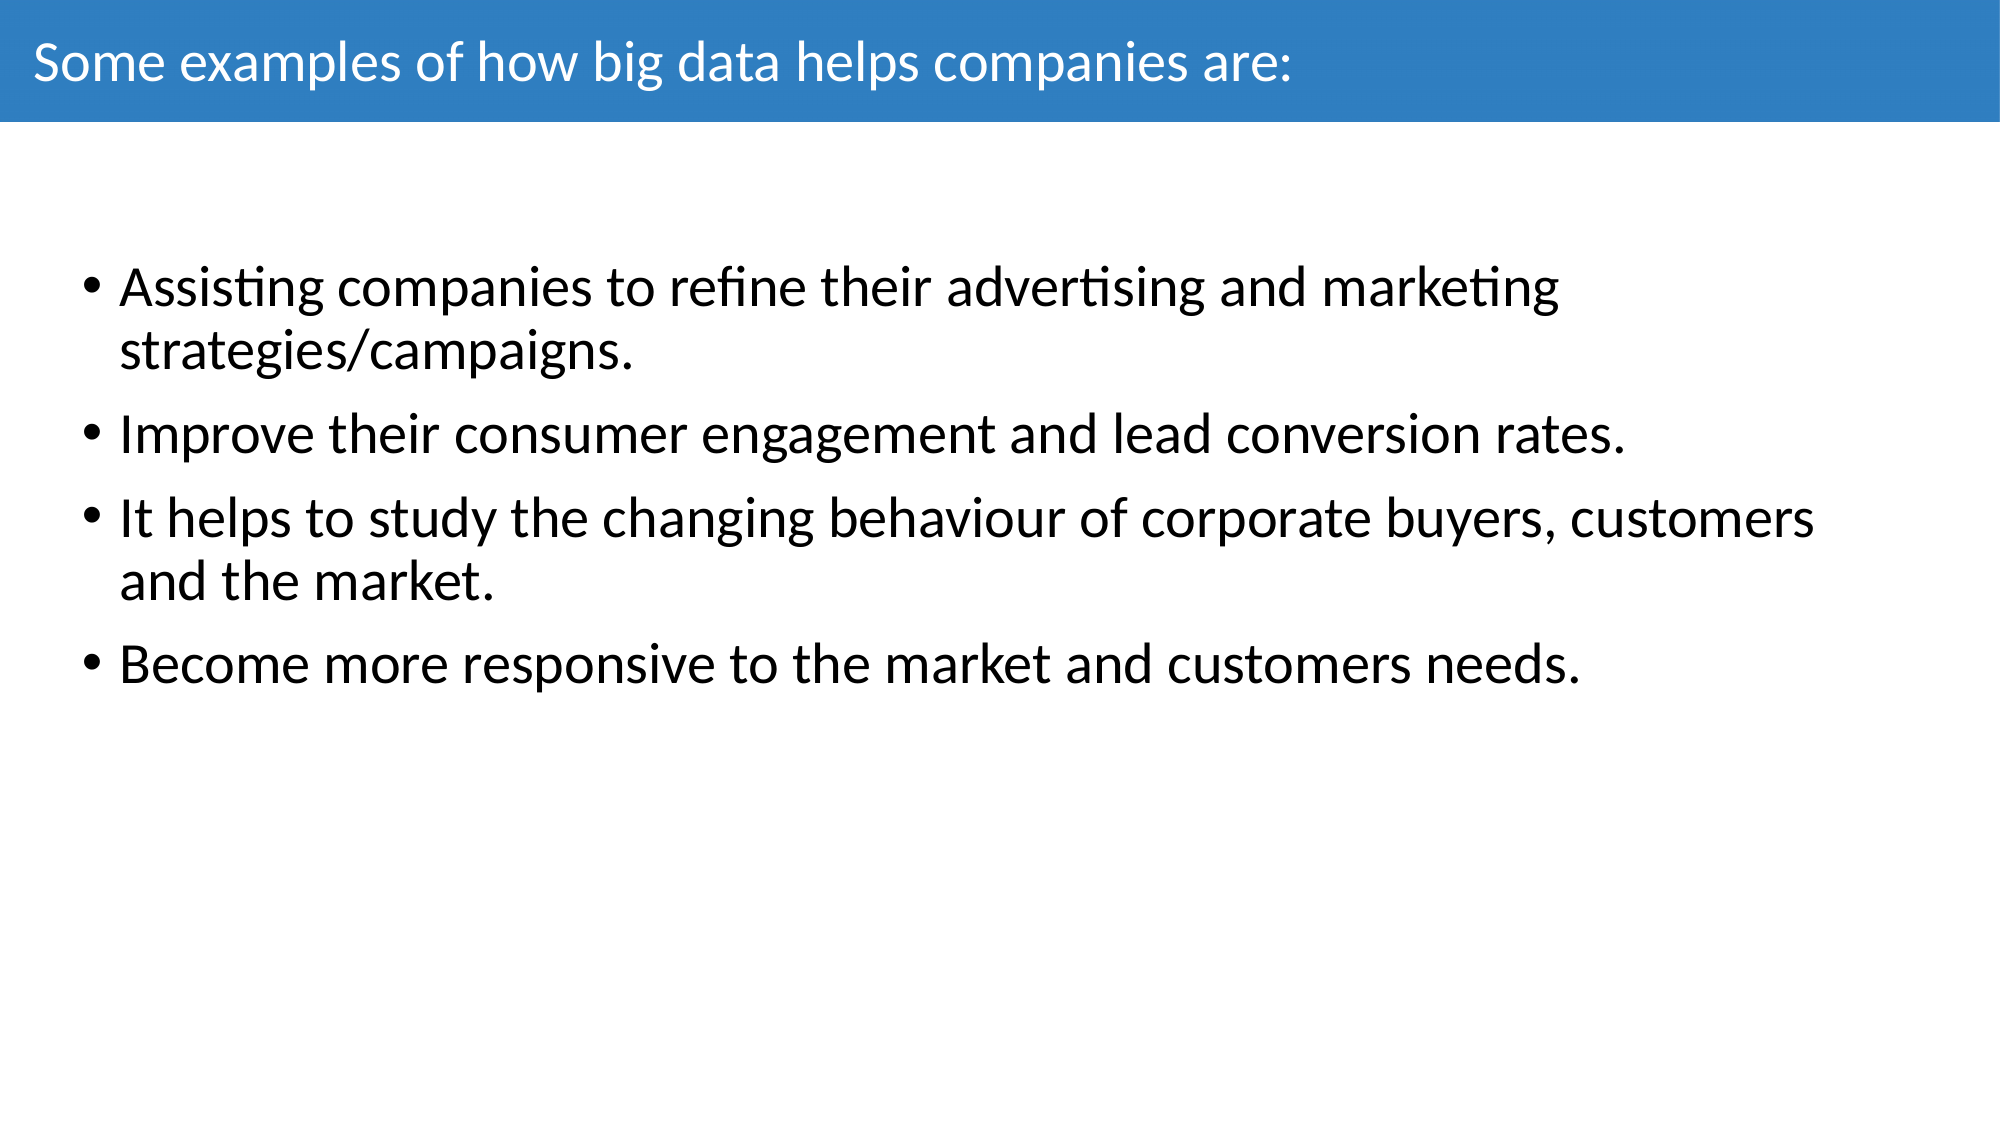

# Some examples of how big data helps companies are:

Assisting companies to refine their advertising and marketing strategies/campaigns.
Improve their consumer engagement and lead conversion rates.
It helps to study the changing behaviour of corporate buyers, customers and the market.
Become more responsive to the market and customers needs.